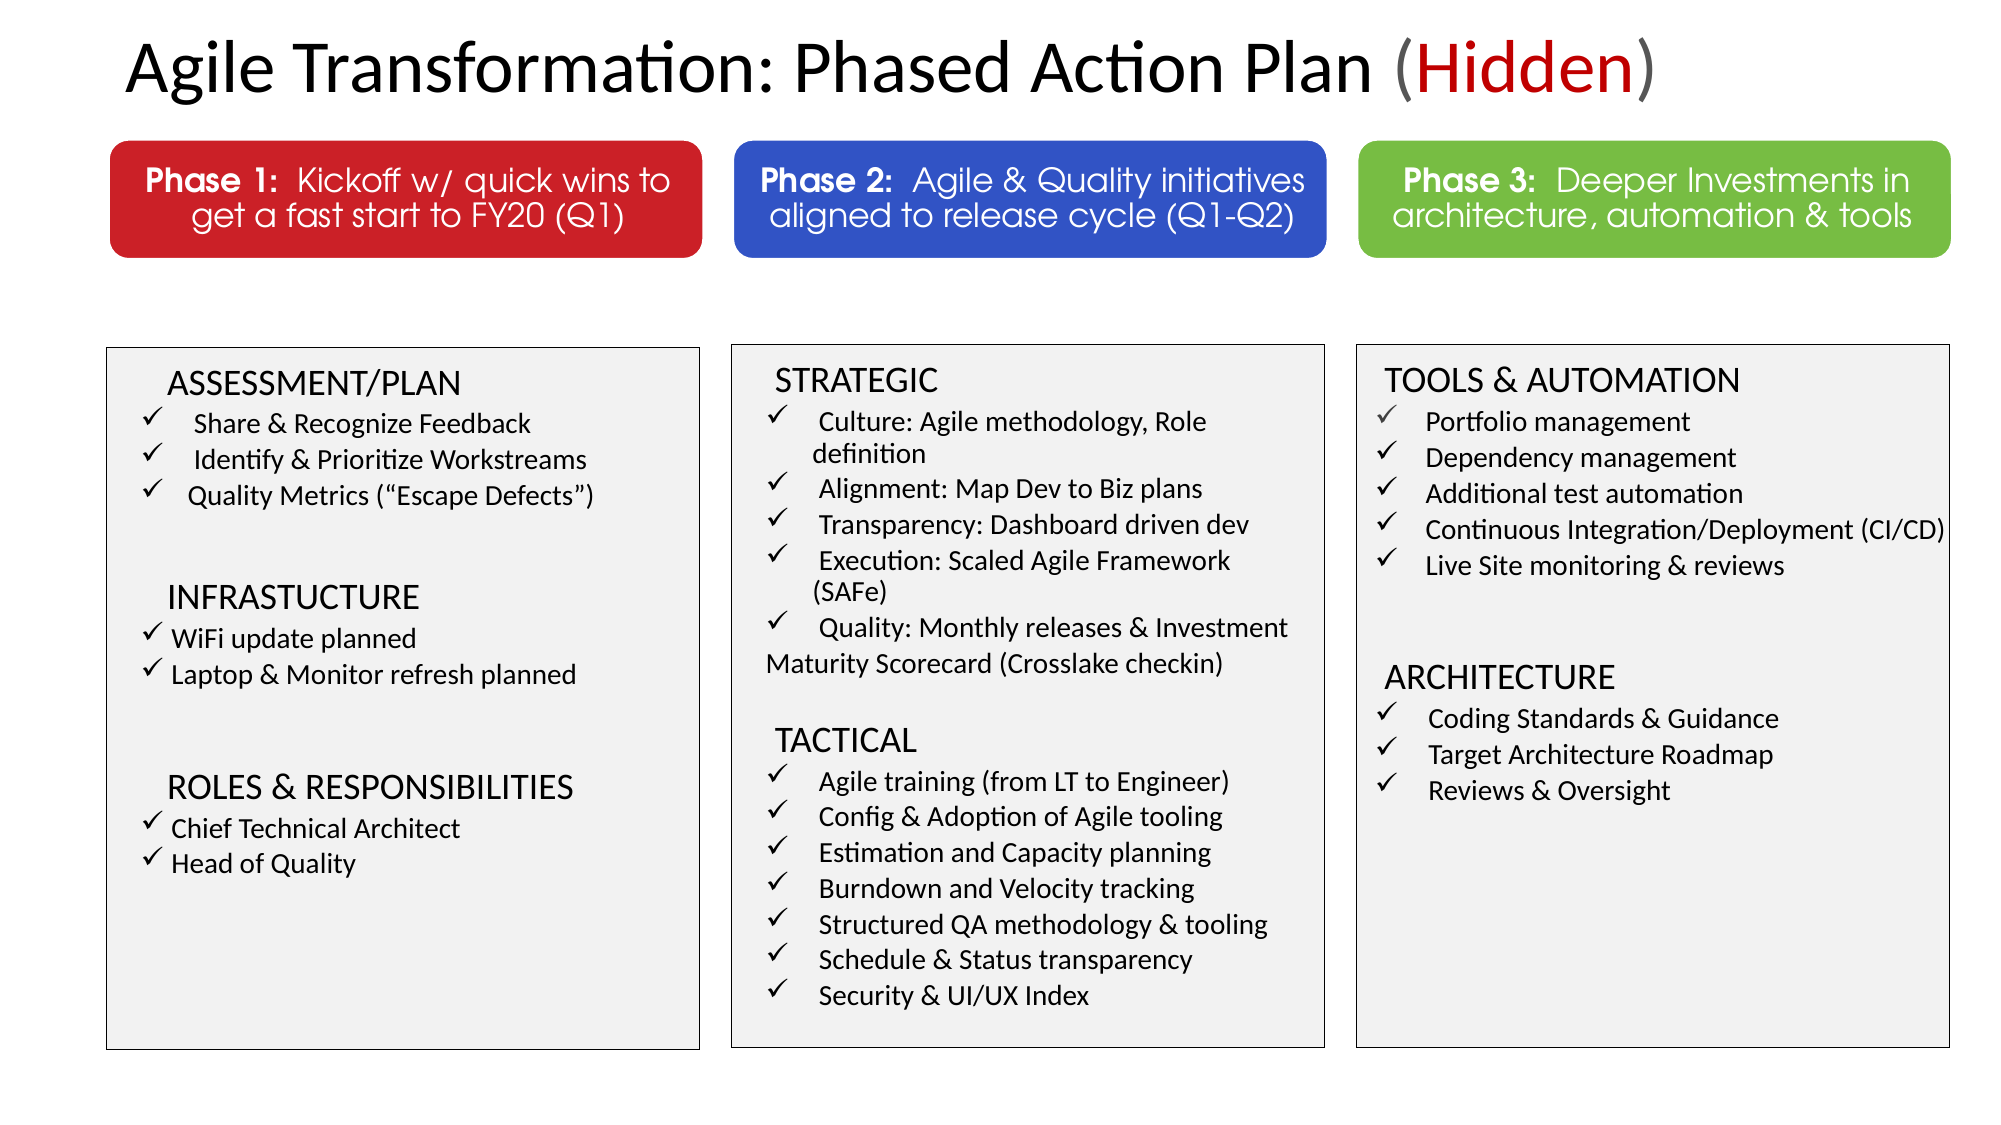

# Agile Transformation: Phased Action Plan (Hidden)
Phase 1:  Kickoff w/ quick wins to get a fast start to FY20 (Q1)
Phase 2:  Agile & Quality initiatives aligned to release cycle (Q1-Q2)
Phase 3:  Deeper Investments in architecture, automation & tools
STRATEGIC
 Culture: Agile methodology, Role definition
 Alignment: Map Dev to Biz plans
 Transparency: Dashboard driven dev
 Execution: Scaled Agile Framework (SAFe)
 Quality: Monthly releases & Investment
Maturity Scorecard (Crosslake checkin)

TACTICAL
 Agile training (from LT to Engineer)
 Config & Adoption of Agile tooling
 Estimation and Capacity planning
 Burndown and Velocity tracking
 Structured QA methodology & tooling
 Schedule & Status transparency
 Security & UI/UX Index
TOOLS & AUTOMATION
  Portfolio management
  Dependency management
  Additional test automation
  Continuous Integration/Deployment (CI/CD)
  Live Site monitoring & reviews

ARCHITECTURE
 Coding Standards & Guidance
 Target Architecture Roadmap
 Reviews & Oversight

  ASSESSMENT/PLAN
 Share & Recognize Feedback
 Identify & Prioritize Workstreams
Quality Metrics (“Escape Defects”)

  INFRASTUCTURE
 WiFi update planned
 Laptop & Monitor refresh planned

  ROLES & RESPONSIBILITIES
 Chief Technical Architect
 Head of Quality